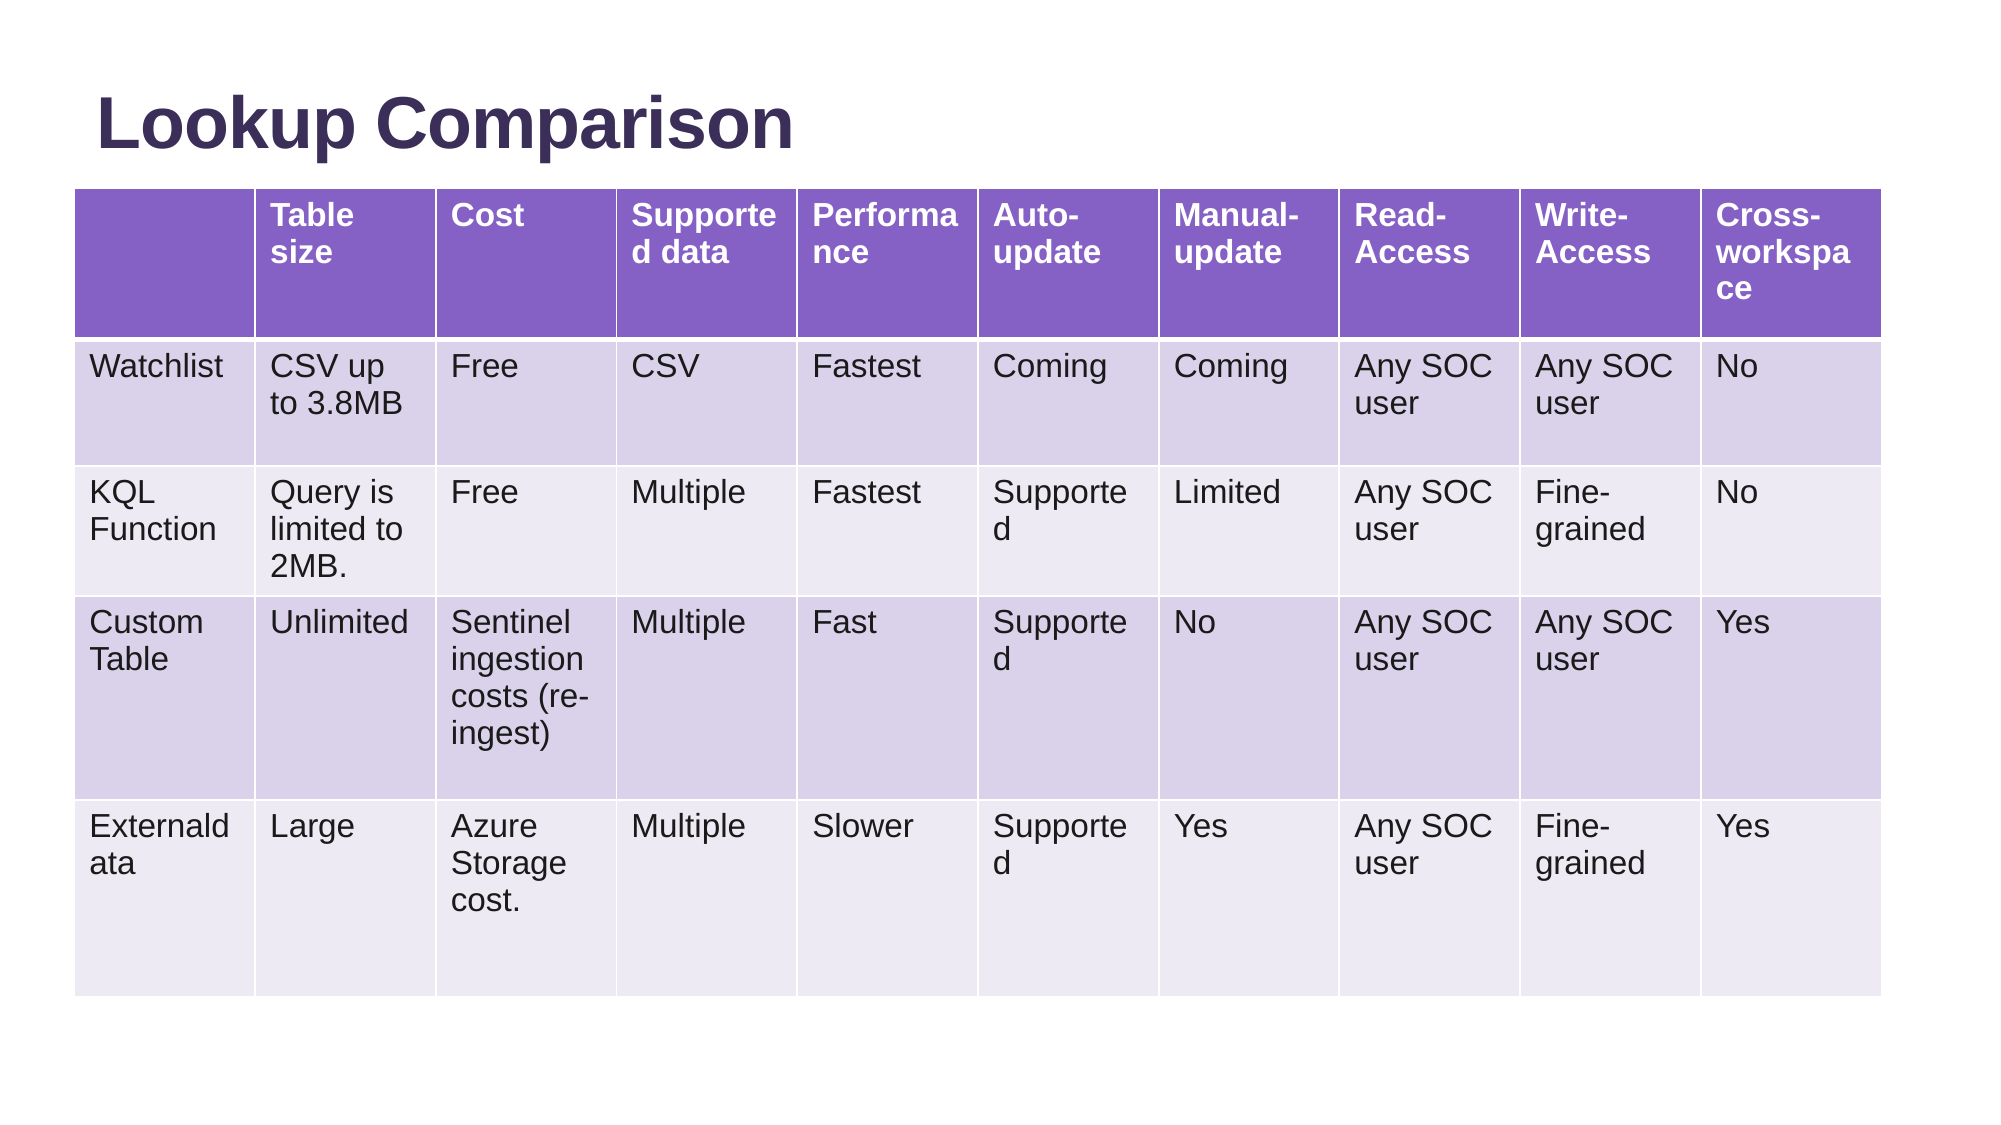

# Lookup Comparison
|  | Table size | Cost | Supported data | Performance | Auto-update | Manual-update | Read-Access | Write-Access | Cross-workspace |
| --- | --- | --- | --- | --- | --- | --- | --- | --- | --- |
| Watchlist | CSV up to 3.8MB | Free | CSV | Fastest | Coming | Coming | Any SOC user | Any SOC user | No |
| KQL Function | Query is limited to 2MB. | Free | Multiple | Fastest | Supported | Limited | Any SOC user | Fine-grained | No |
| Custom Table | Unlimited | Sentinel ingestion costs (re-ingest) | Multiple | Fast | Supported | No | Any SOC user | Any SOC user | Yes |
| Externaldata | Large | Azure Storage cost. | Multiple | Slower | Supported | Yes | Any SOC user | Fine-grained | Yes |